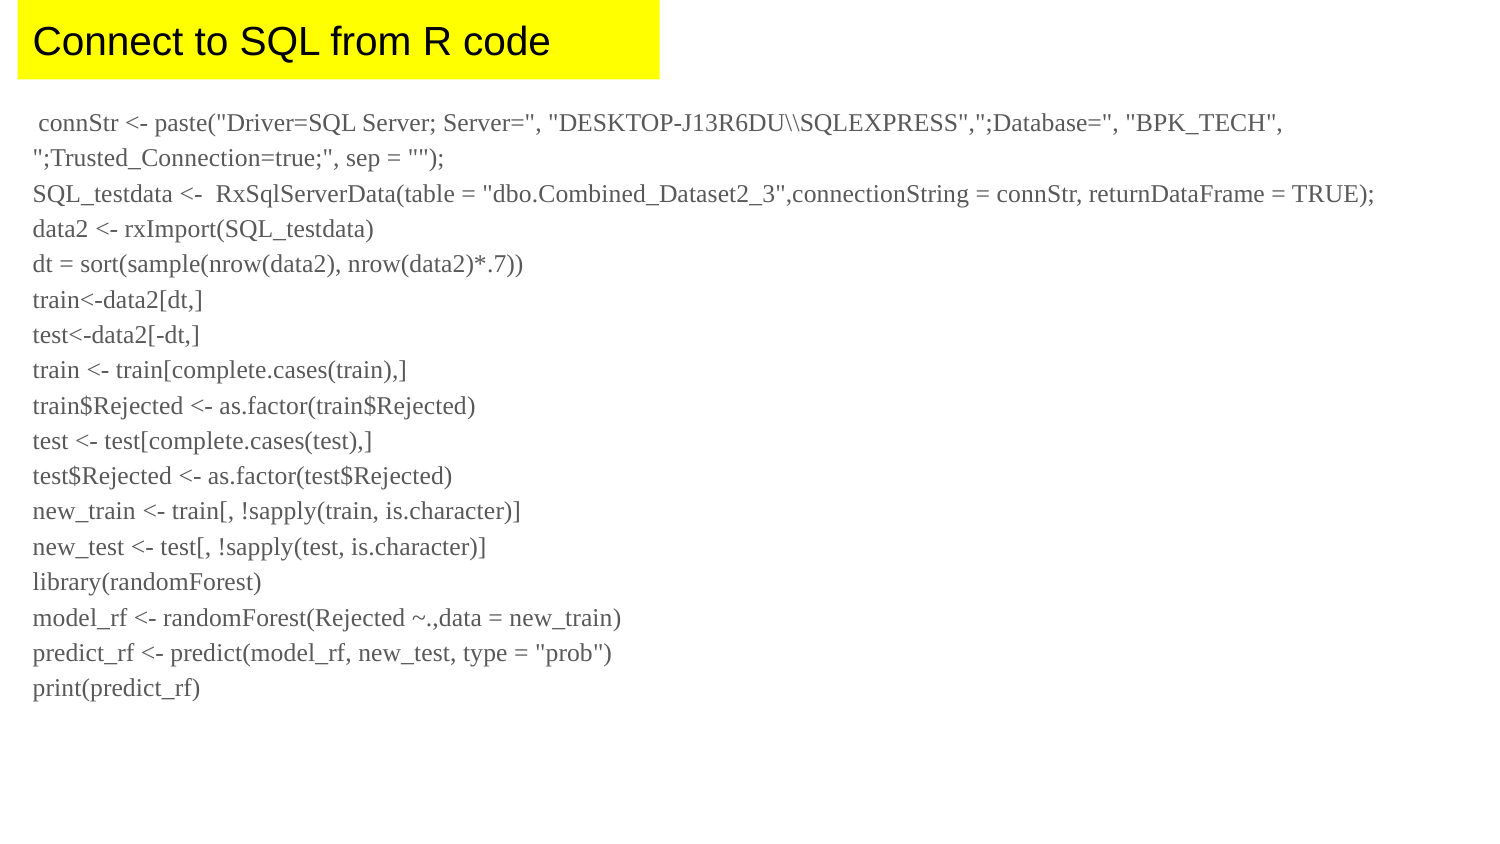

# Connect to SQL from R code
 connStr <- paste("Driver=SQL Server; Server=", "DESKTOP-J13R6DU\\SQLEXPRESS",";Database=", "BPK_TECH", ";Trusted_Connection=true;", sep = "");
SQL_testdata <-  RxSqlServerData(table = "dbo.Combined_Dataset2_3",connectionString = connStr, returnDataFrame = TRUE);
data2 <- rxImport(SQL_testdata)
dt = sort(sample(nrow(data2), nrow(data2)*.7))
train<-data2[dt,]
test<-data2[-dt,]
train <- train[complete.cases(train),]
train$Rejected <- as.factor(train$Rejected)
test <- test[complete.cases(test),]
test$Rejected <- as.factor(test$Rejected)
new_train <- train[, !sapply(train, is.character)]
new_test <- test[, !sapply(test, is.character)]
library(randomForest)
model_rf <- randomForest(Rejected ~.,data = new_train)
predict_rf <- predict(model_rf, new_test, type = "prob")
print(predict_rf)